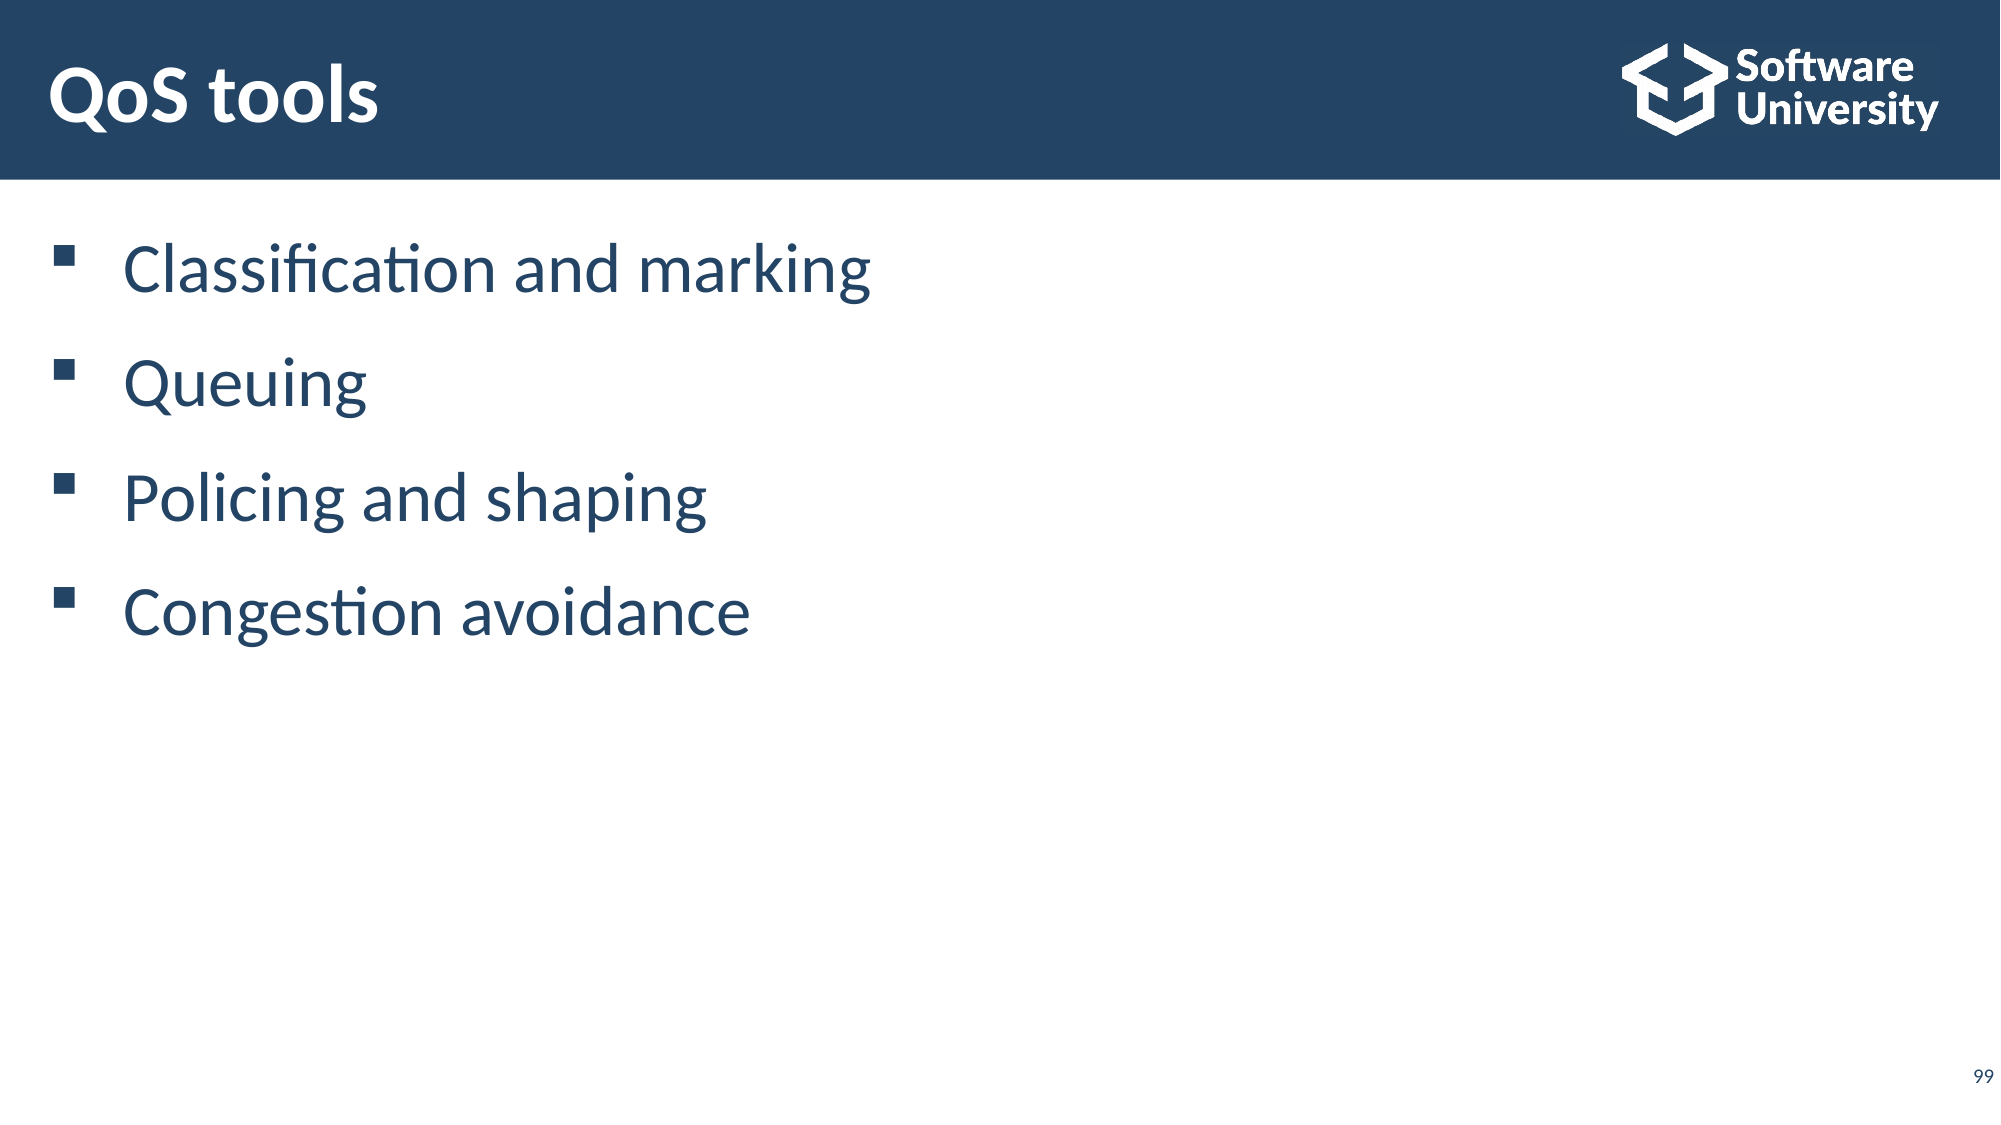

# QoS tools
Classification and marking
Queuing
Policing and shaping
Congestion avoidance
99